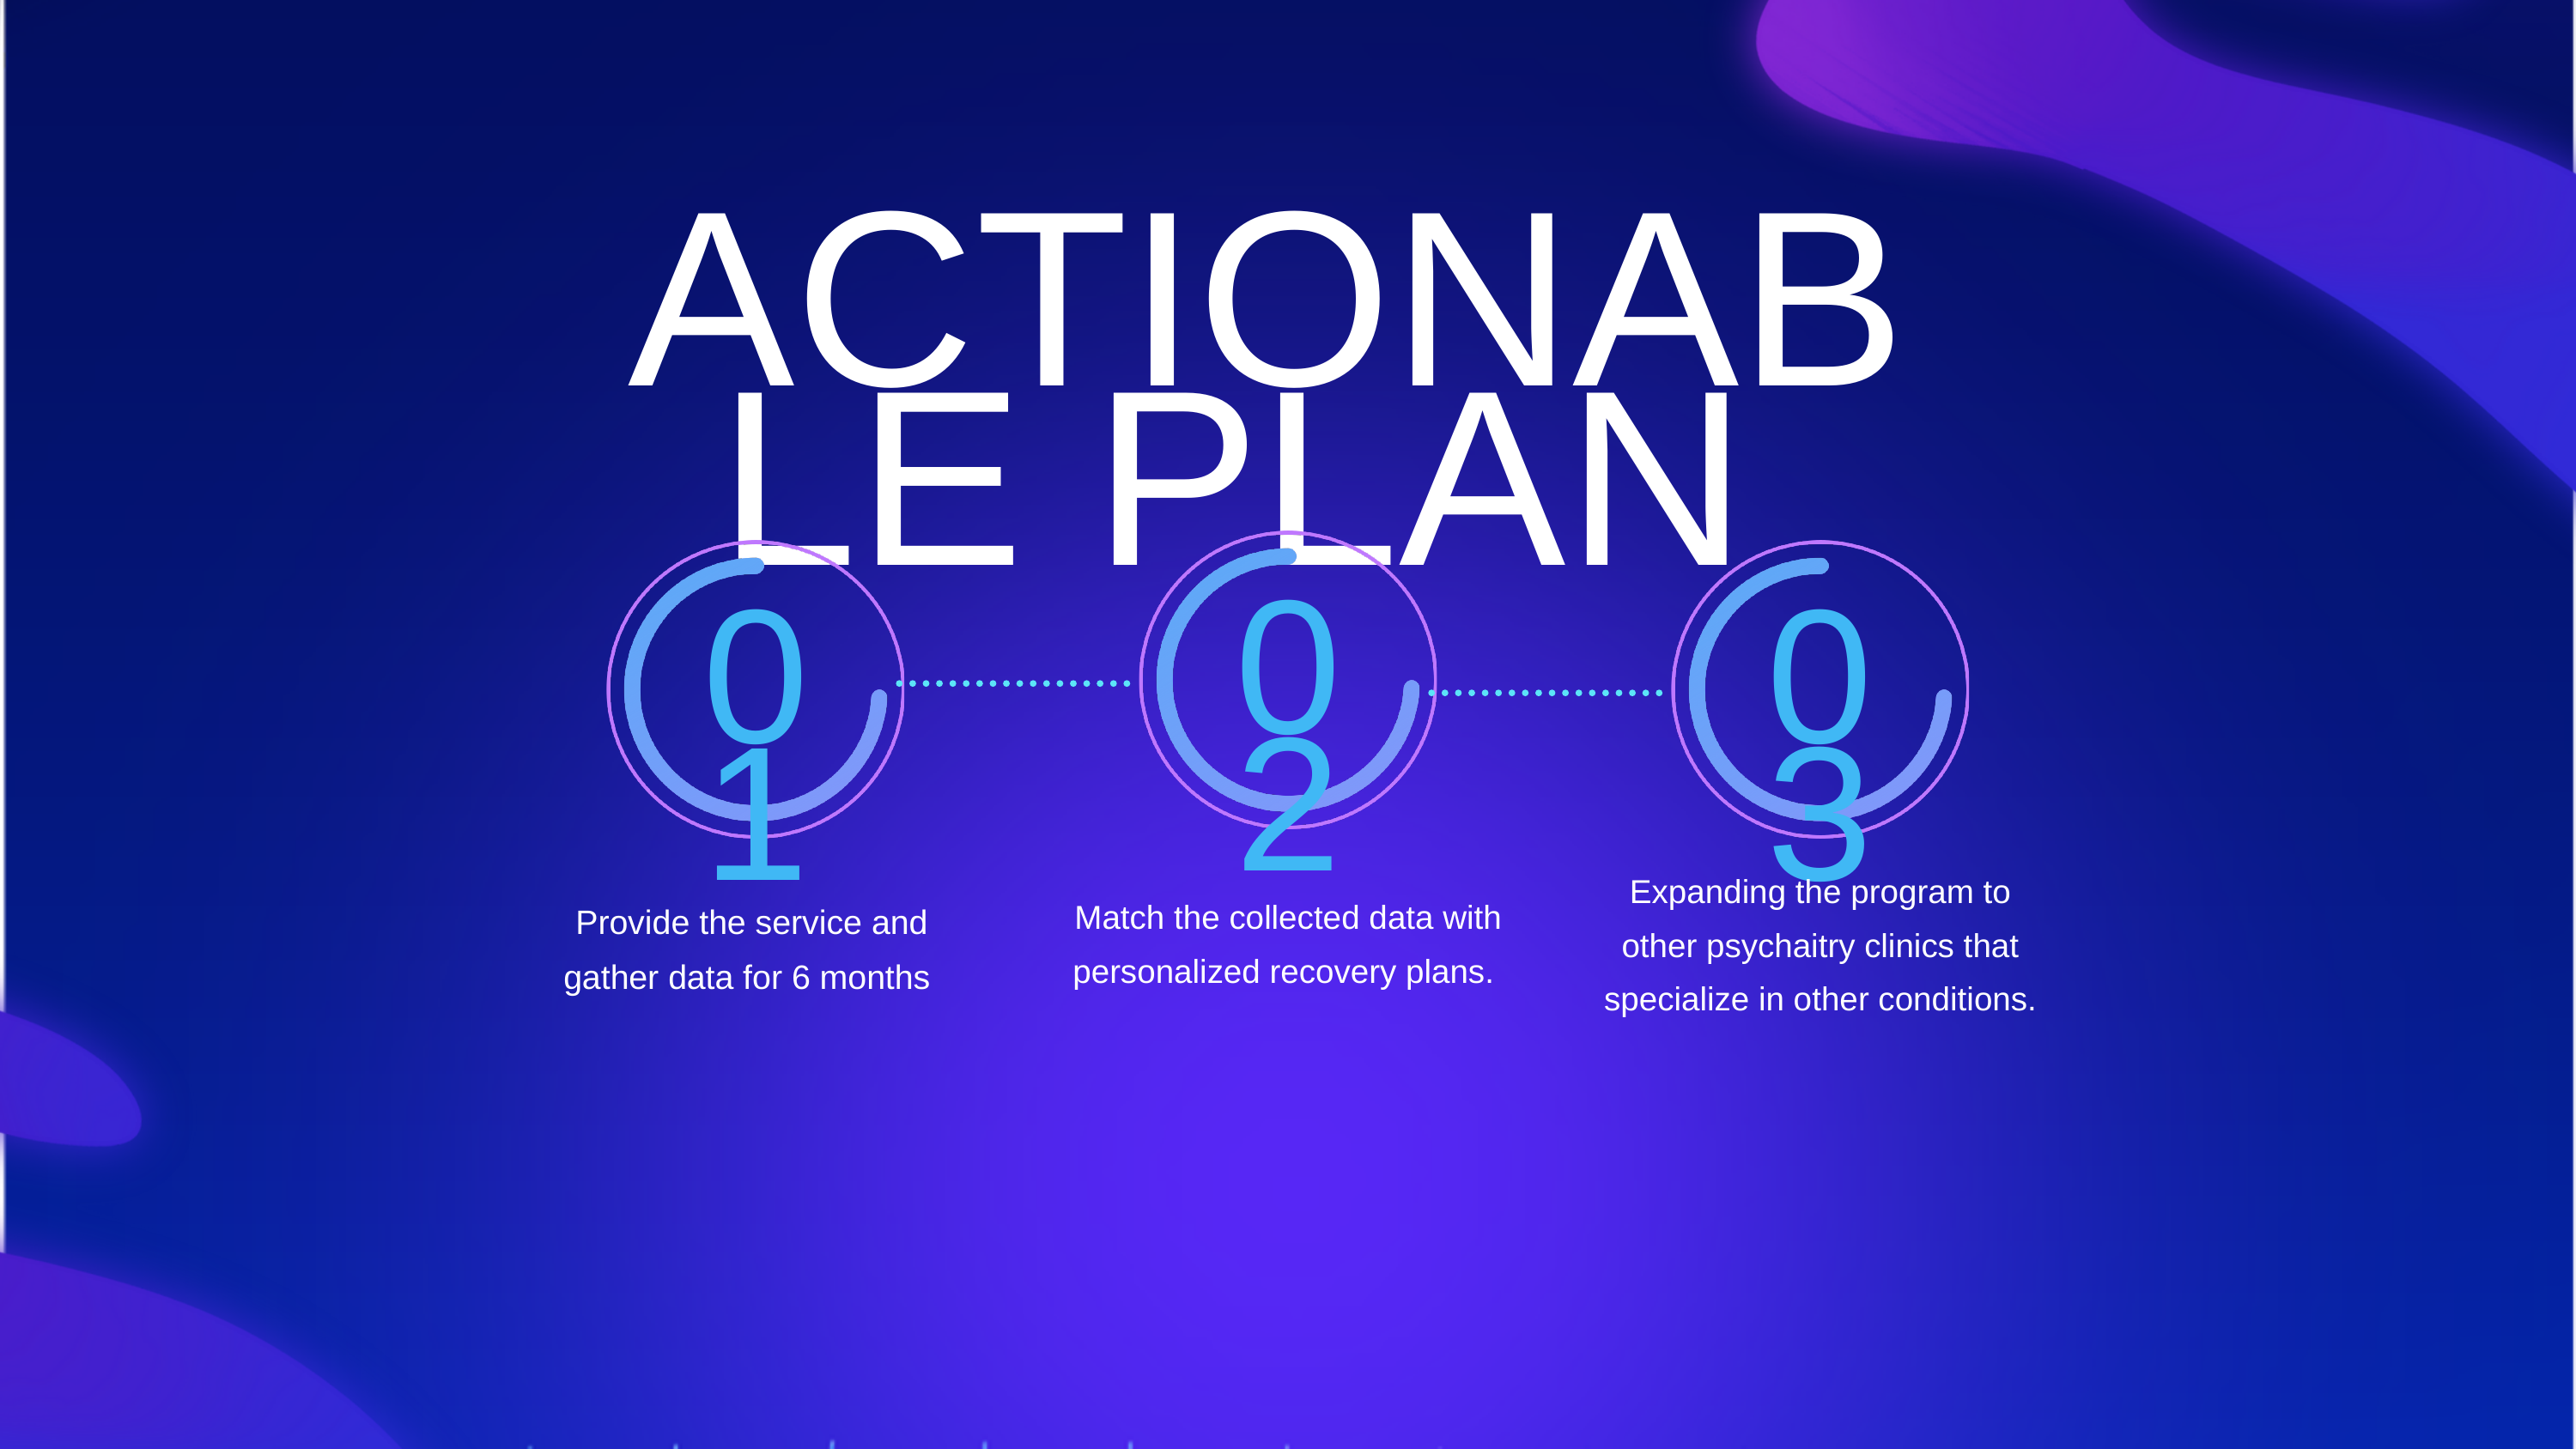

ACTIONABLE PLAN

02
01
03

Expanding the program to other psychaitry clinics that specialize in other conditions.
Match the collected data with personalized recovery plans.
Provide the service and gather data for 6 months